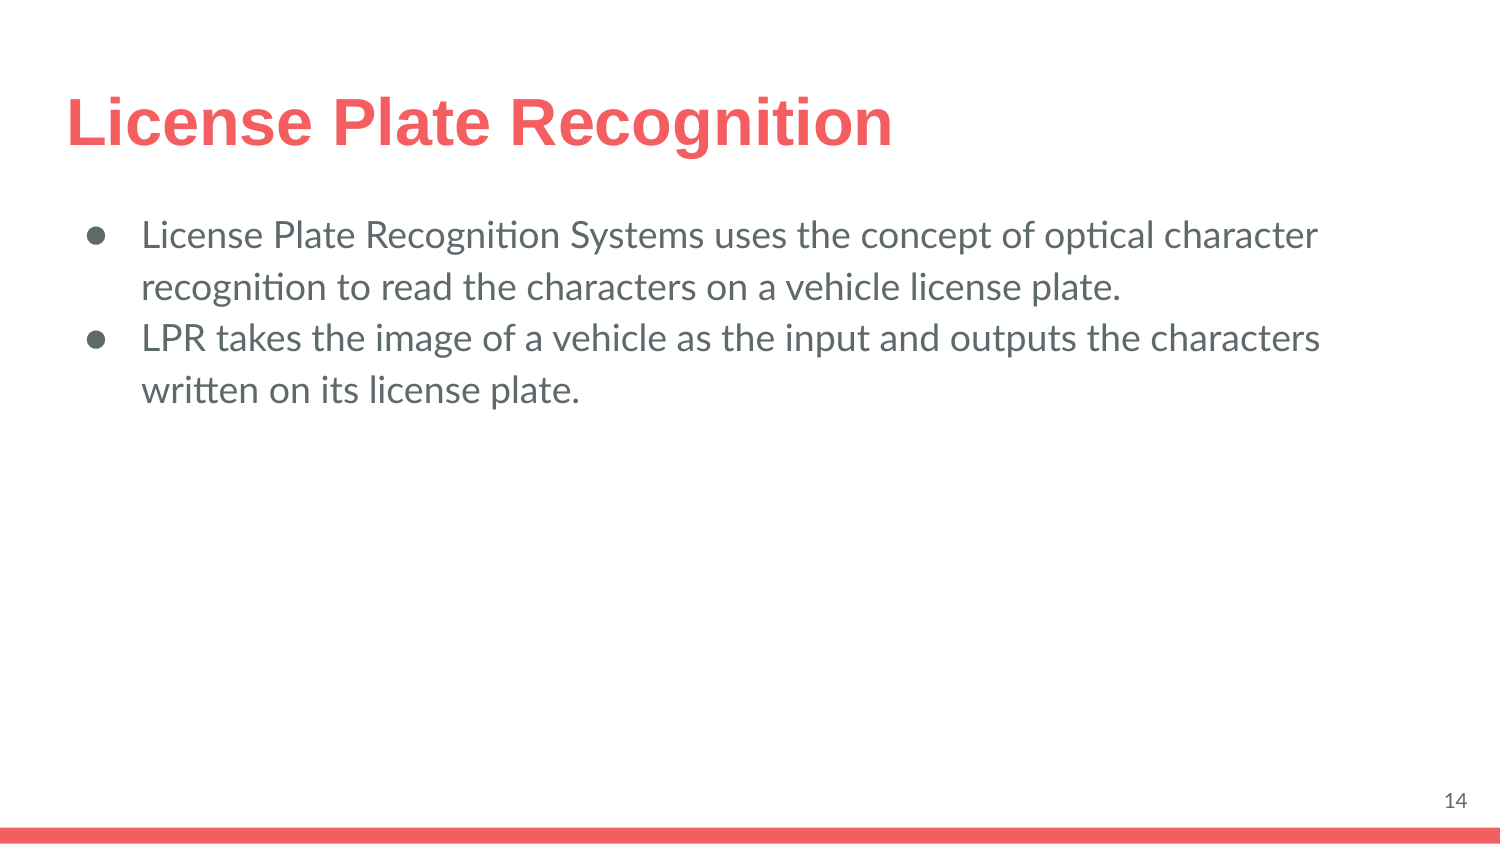

# License Plate Recognition
License Plate Recognition Systems uses the concept of optical character recognition to read the characters on a vehicle license plate.
LPR takes the image of a vehicle as the input and outputs the characters written on its license plate.
14